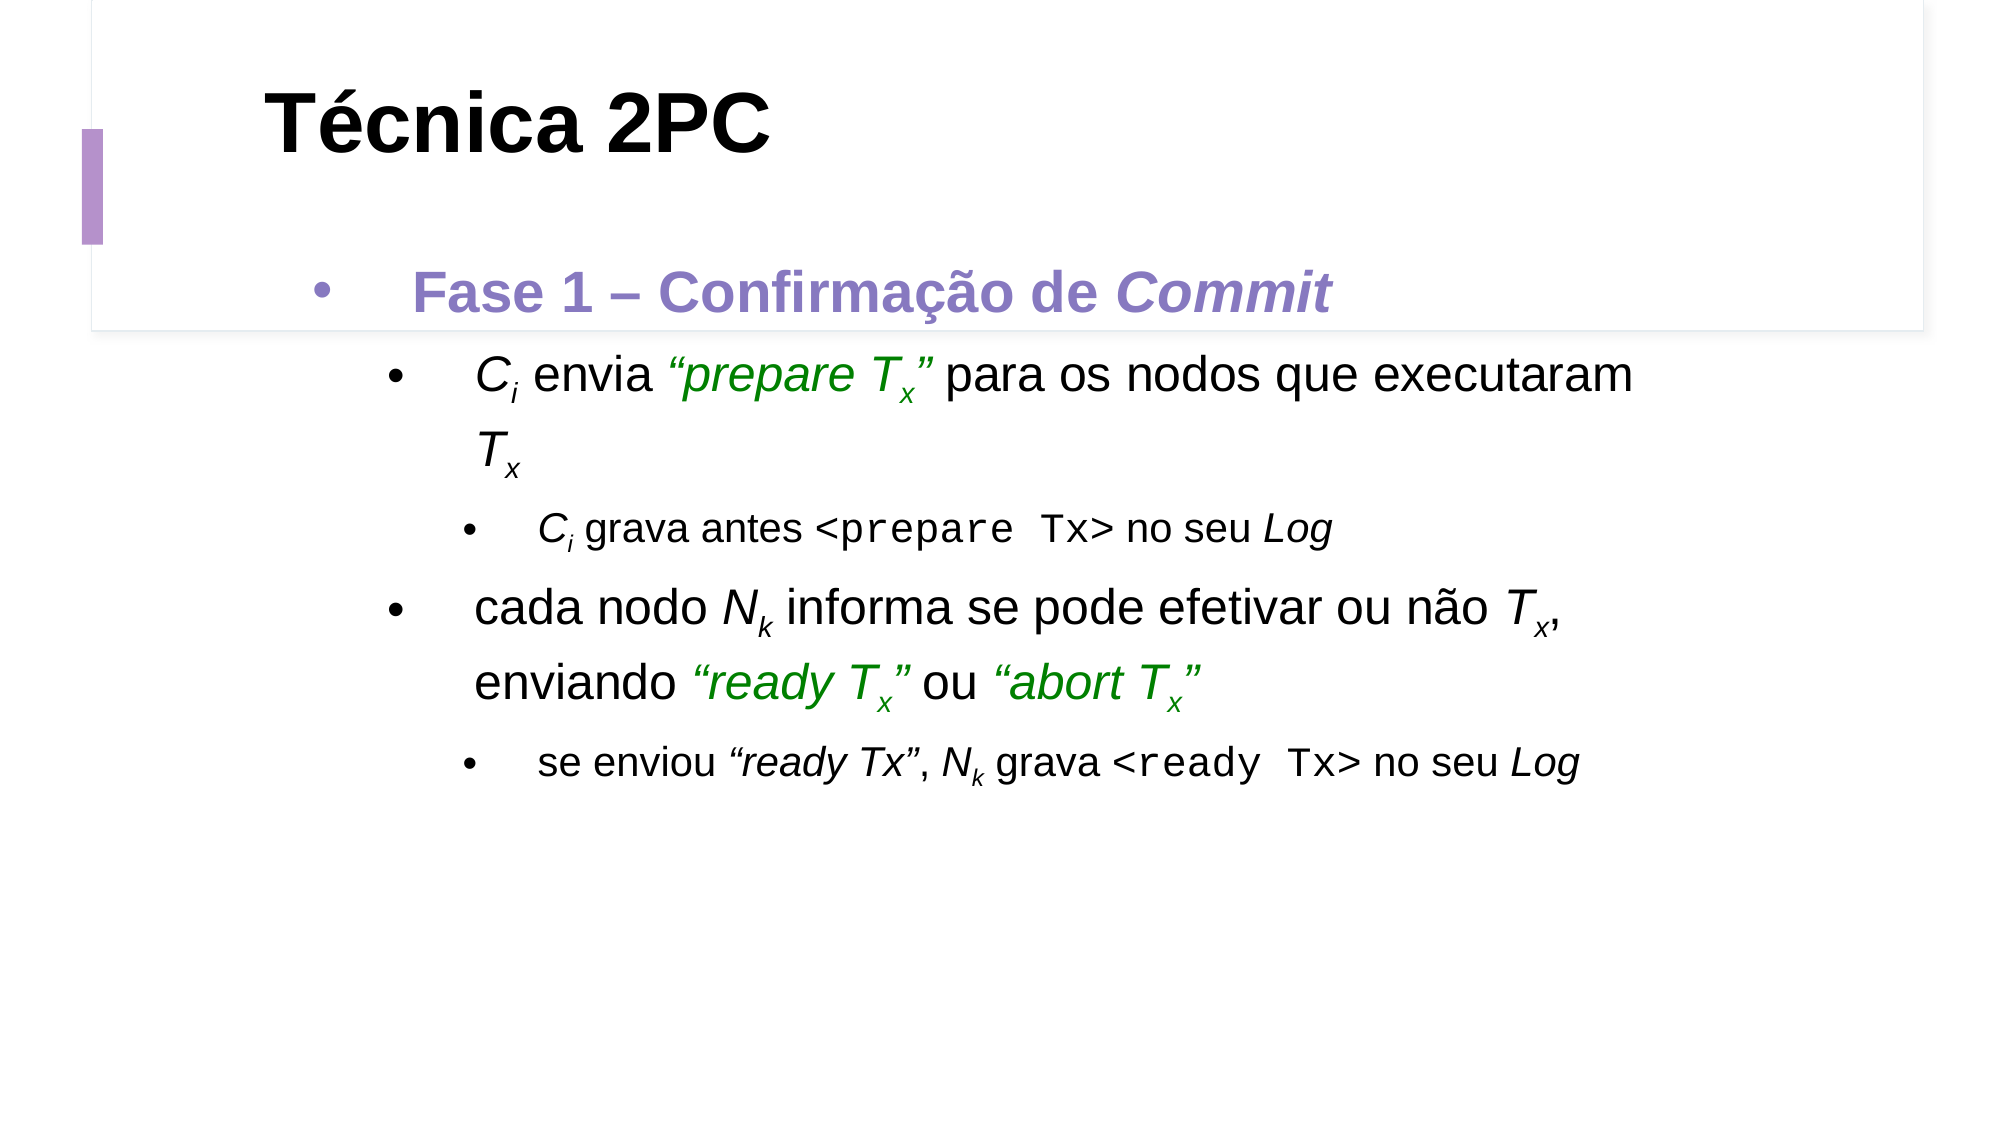

# Técnica 2PC
Fase 1 – Confirmação de Commit
Ci  envia “prepare Tx” para os nodos que executaram Tx
Ci grava antes <prepare Tx> no seu Log
cada nodo Nk informa se pode efetivar ou não Tx, enviando “ready Tx” ou “abort Tx”
se enviou “ready Tx”, Nk grava <ready Tx> no seu Log